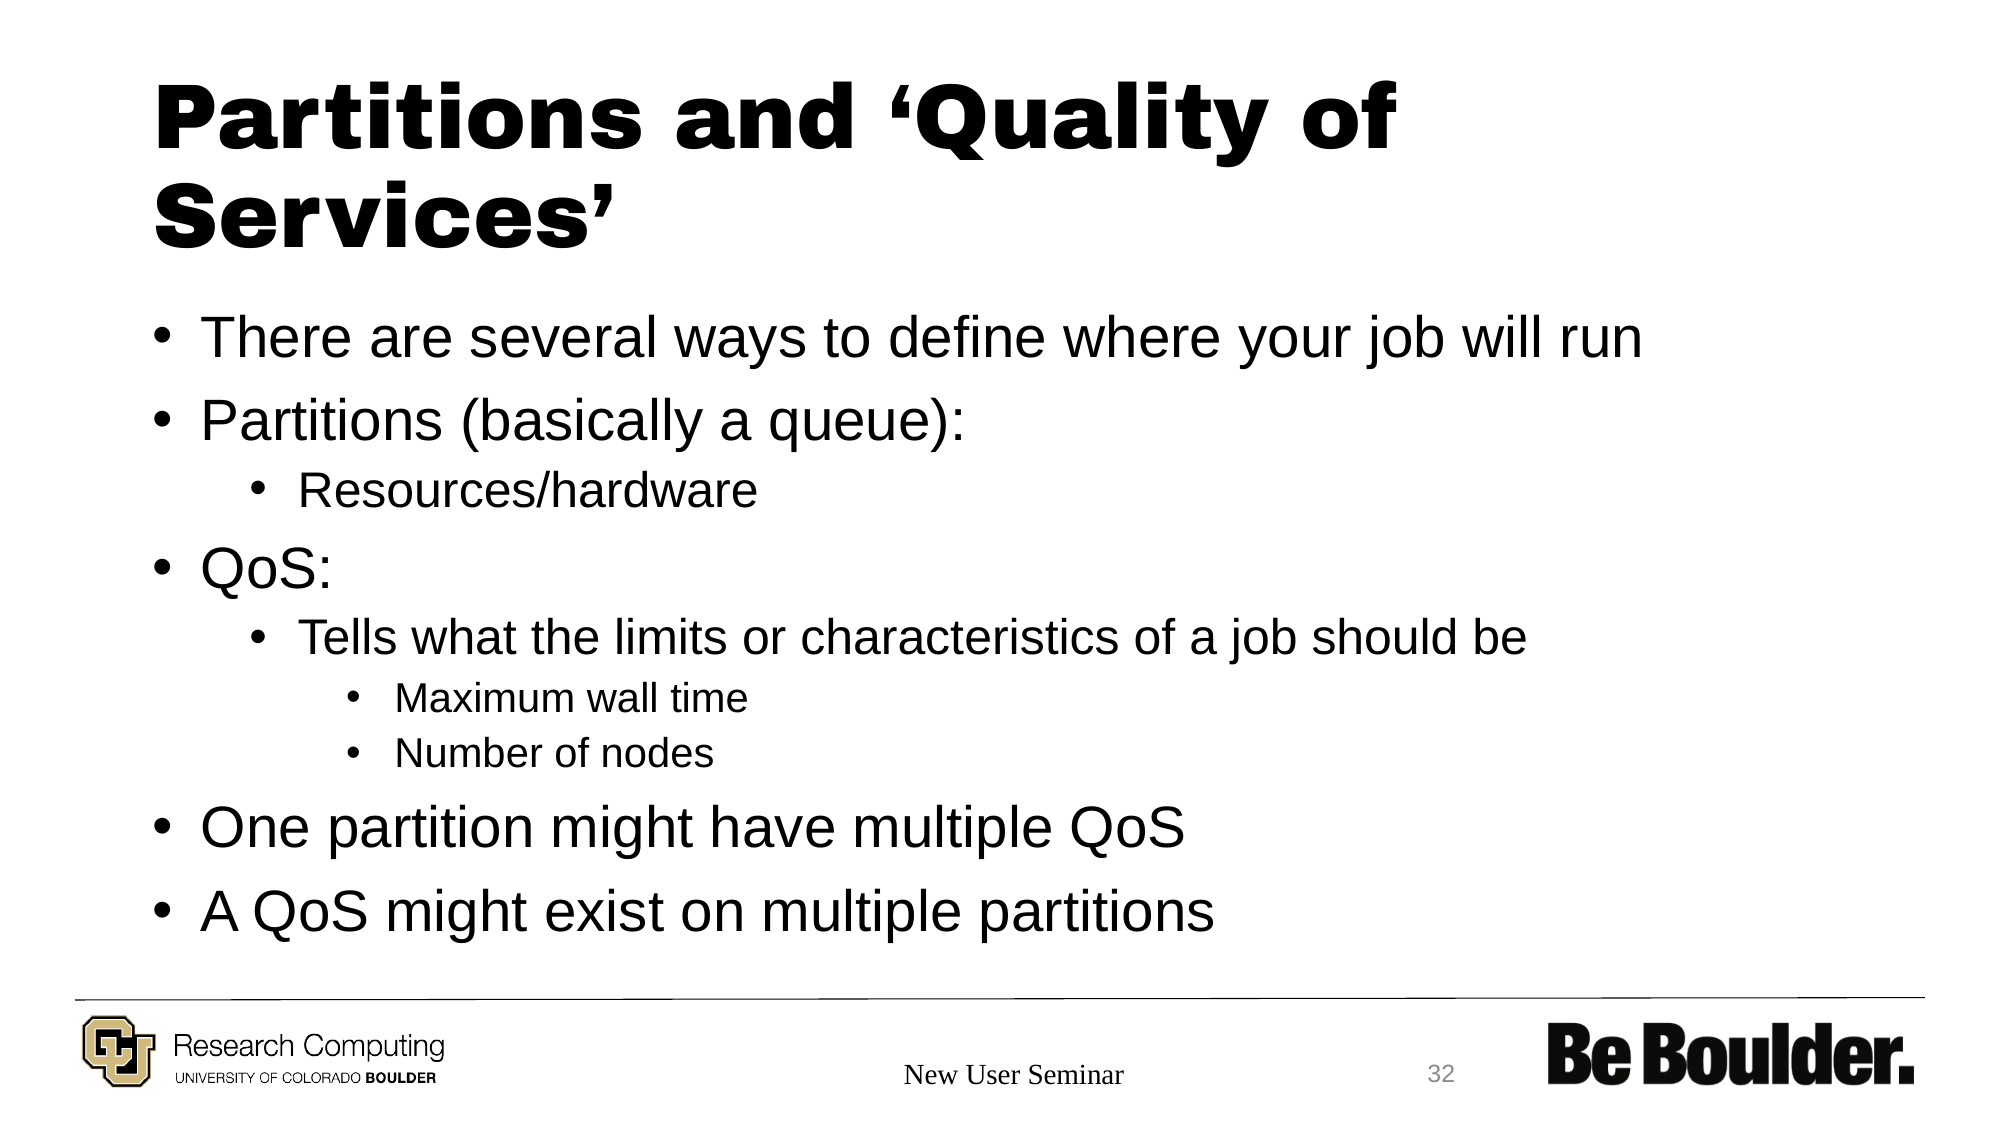

# Partitions and ‘Quality of Services’
There are several ways to define where your job will run
Partitions (basically a queue):
Resources/hardware
QoS:
Tells what the limits or characteristics of a job should be
Maximum wall time
Number of nodes
One partition might have multiple QoS
A QoS might exist on multiple partitions
New User Seminar
32